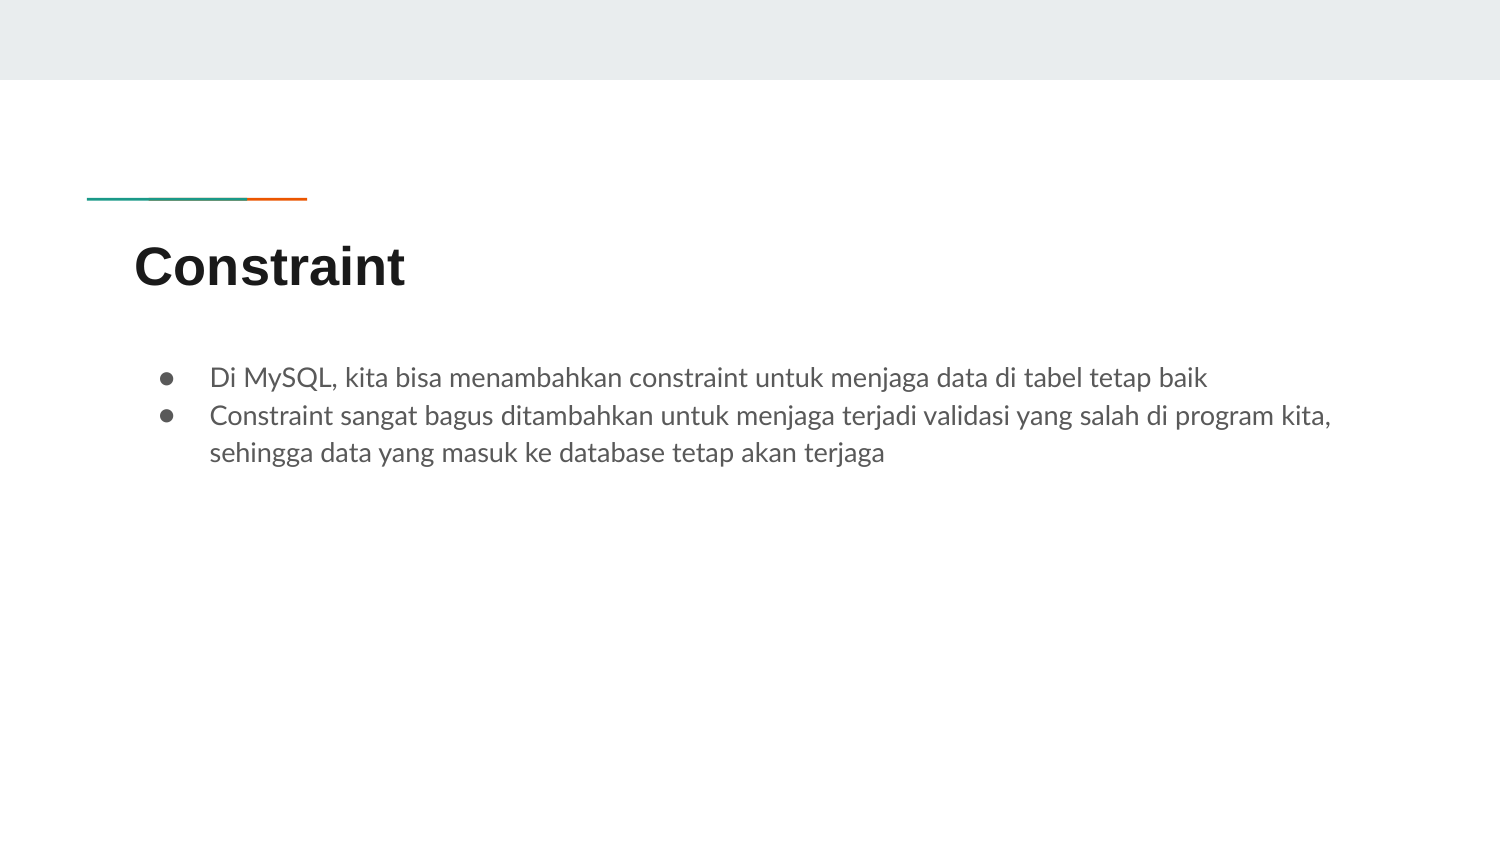

# Constraint
Di MySQL, kita bisa menambahkan constraint untuk menjaga data di tabel tetap baik
Constraint sangat bagus ditambahkan untuk menjaga terjadi validasi yang salah di program kita, sehingga data yang masuk ke database tetap akan terjaga